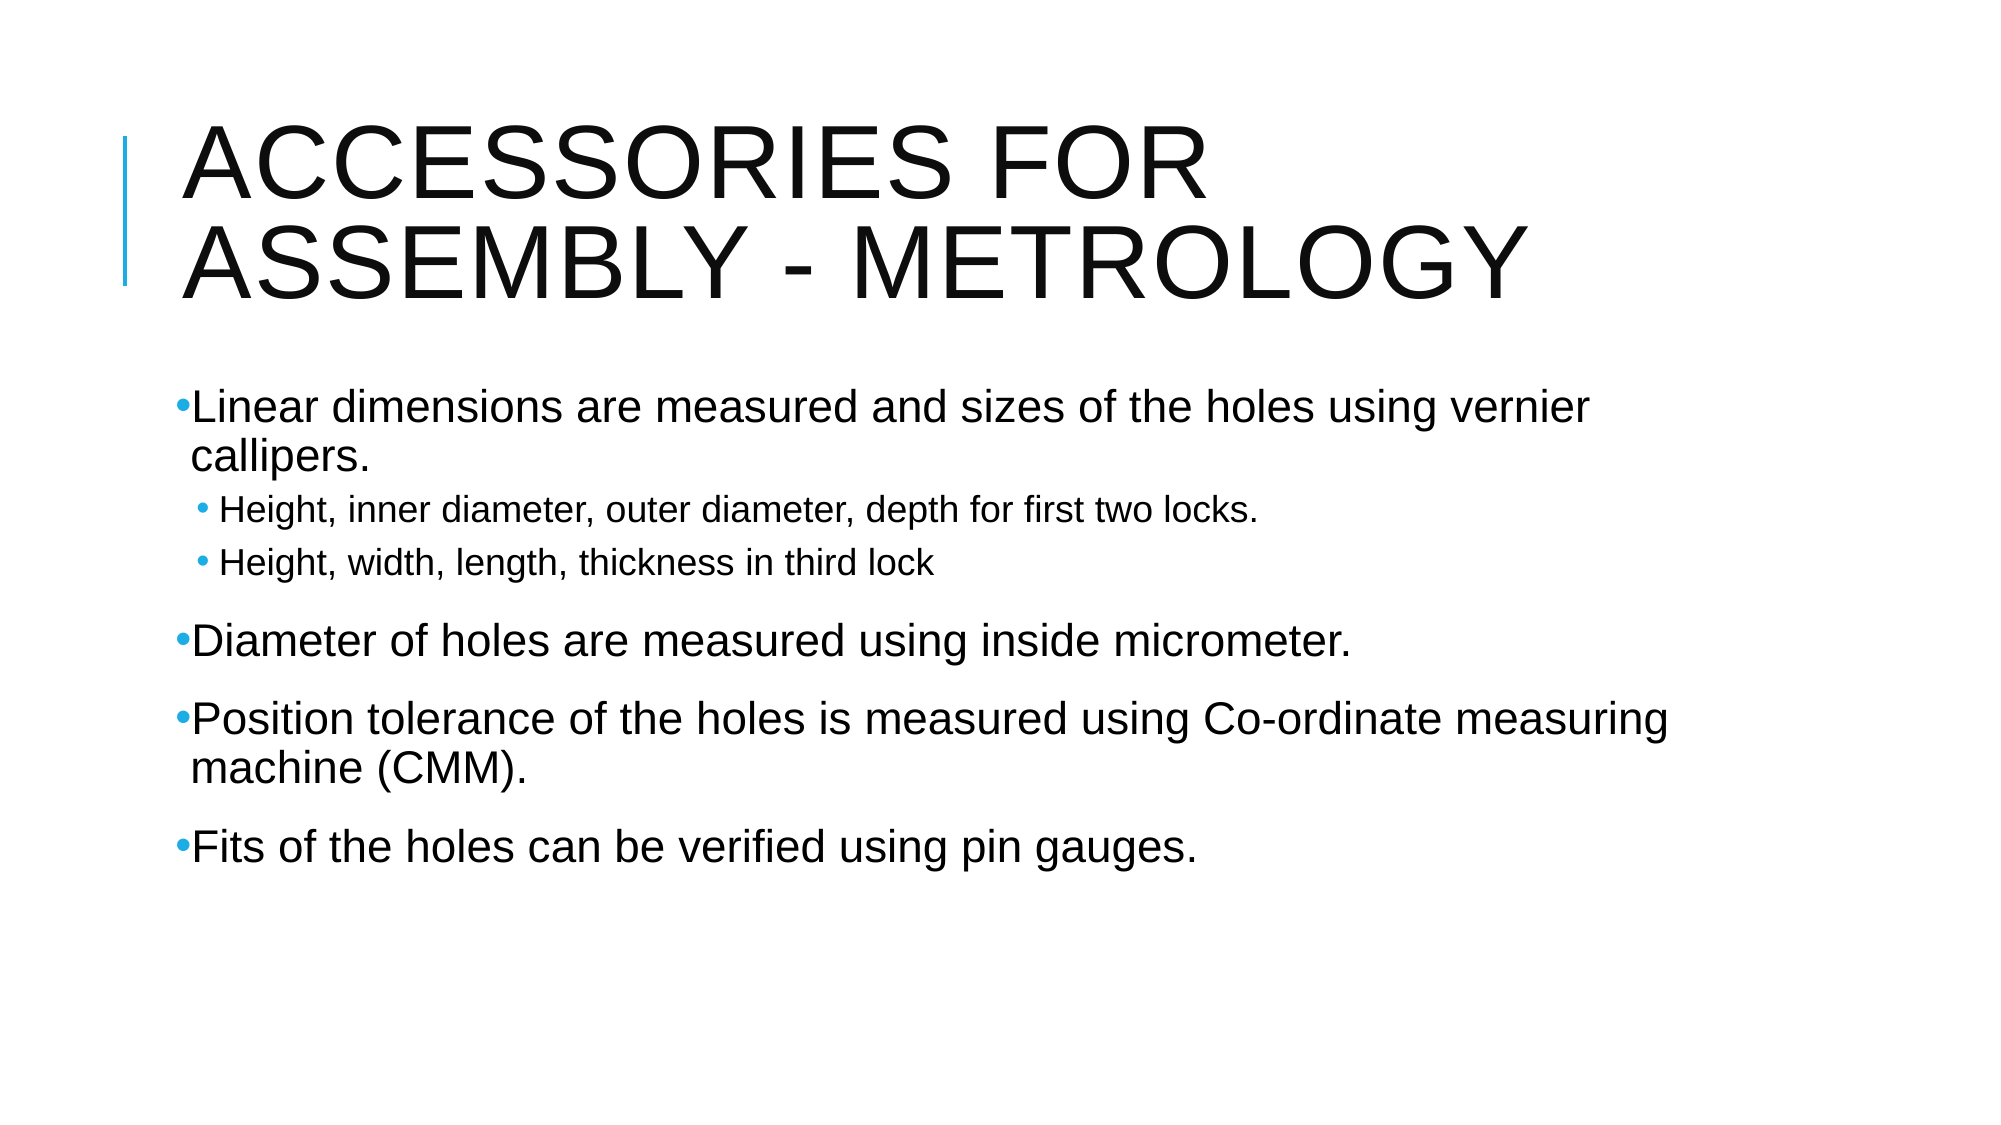

# Accessories for assembly - metrology
Linear dimensions are measured and sizes of the holes using vernier callipers.
Height, inner diameter, outer diameter, depth for first two locks.
Height, width, length, thickness in third lock
Diameter of holes are measured using inside micrometer.
Position tolerance of the holes is measured using Co-ordinate measuring machine (CMM).
Fits of the holes can be verified using pin gauges.